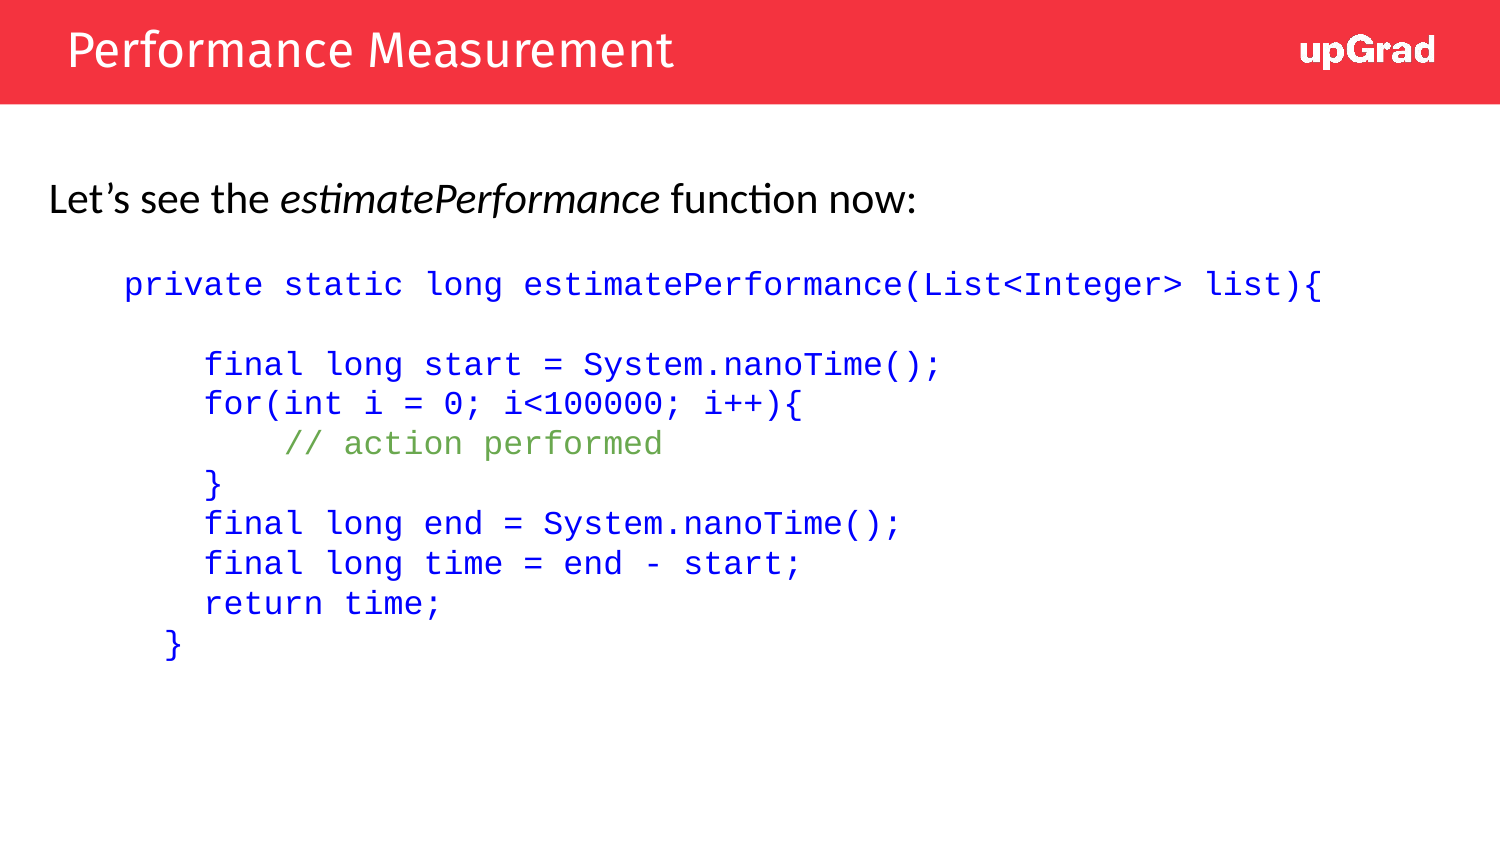

# Performance Measurement

Let’s see the estimatePerformance function now:

private static long estimatePerformance(List<Integer> list){

    final long start = System.nanoTime();
    for(int i = 0; i<100000; i++){
        // action performed
    }
    final long end = System.nanoTime();
    final long time = end - start;
    return time;
  }